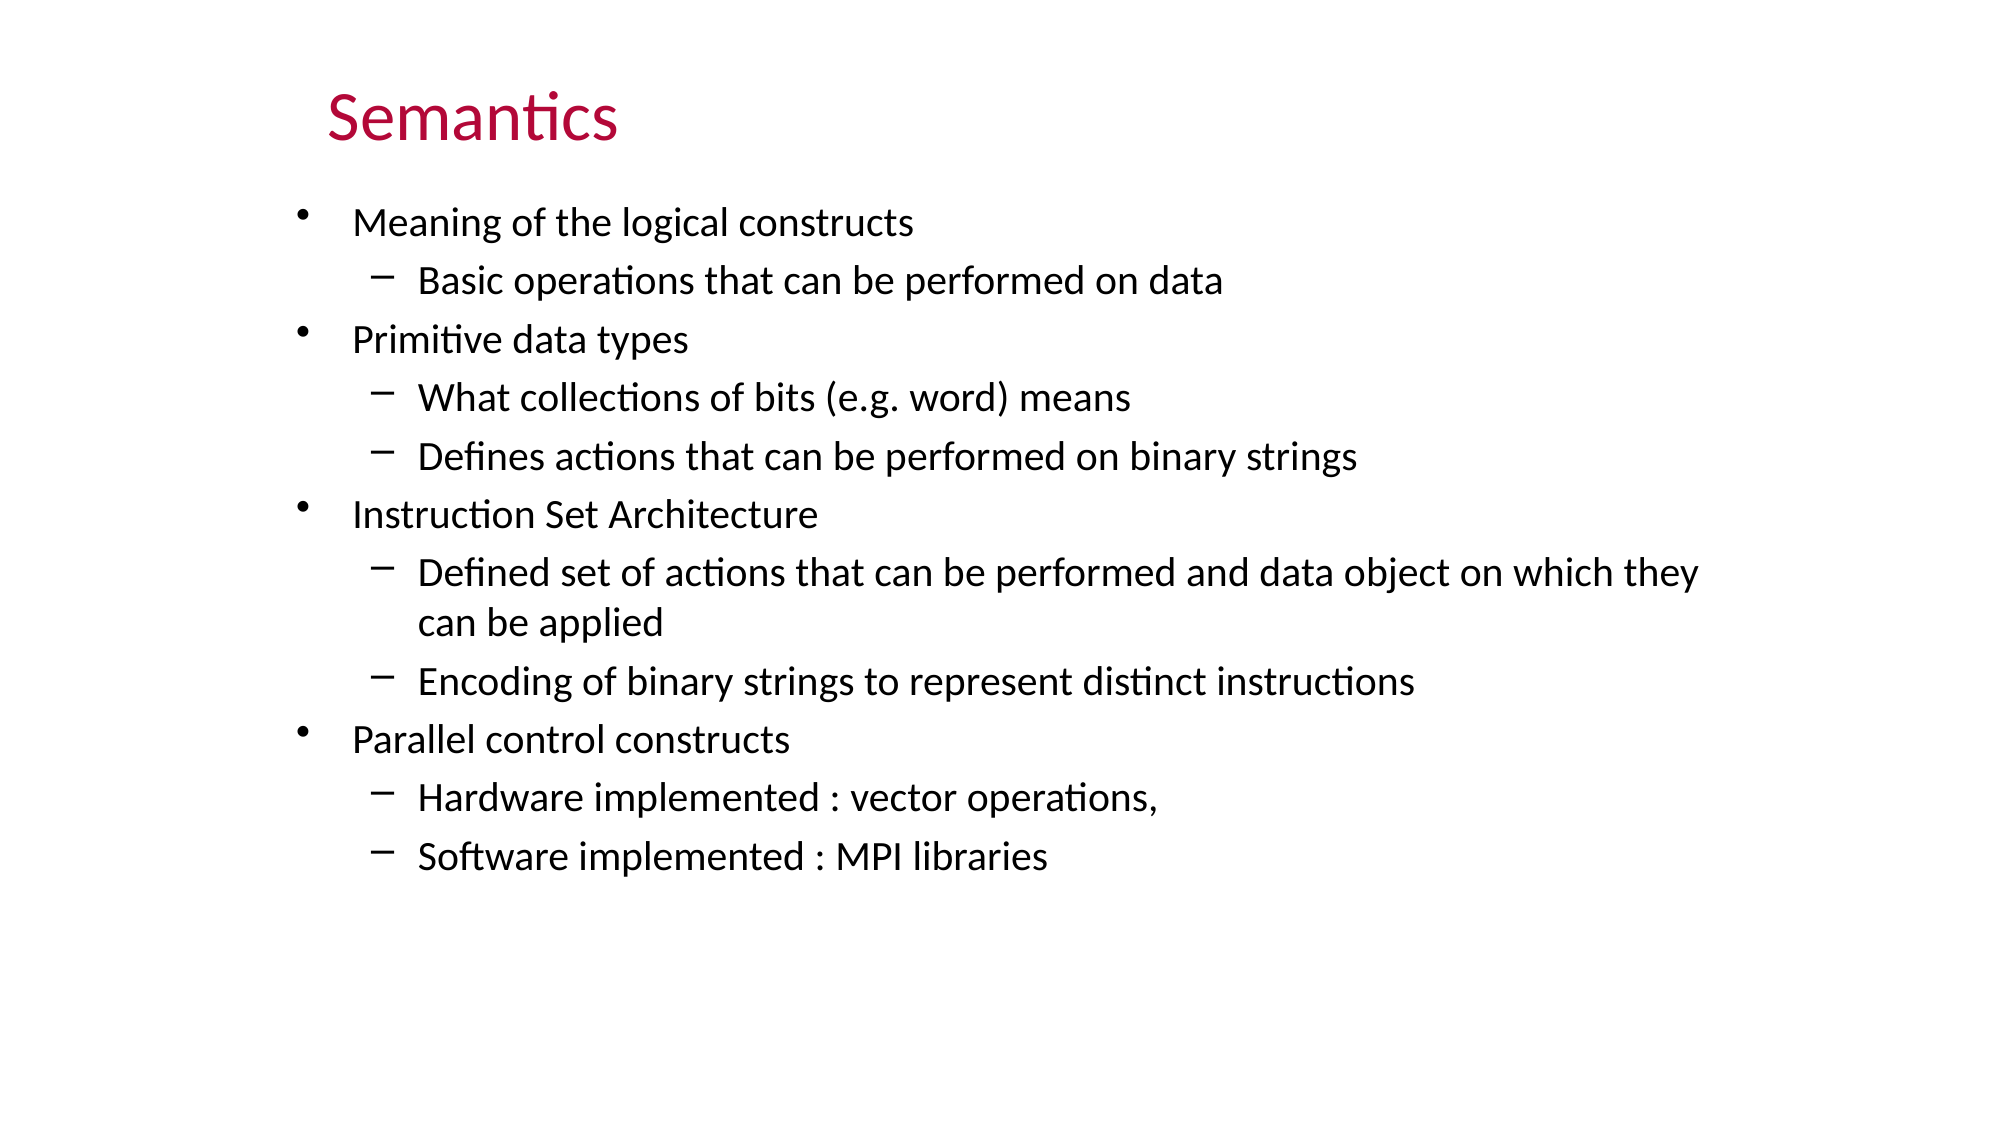

Semantics
Meaning of the logical constructs
Basic operations that can be performed on data
Primitive data types
What collections of bits (e.g. word) means
Defines actions that can be performed on binary strings
Instruction Set Architecture
Defined set of actions that can be performed and data object on which they can be applied
Encoding of binary strings to represent distinct instructions
Parallel control constructs
Hardware implemented : vector operations,
Software implemented : MPI libraries